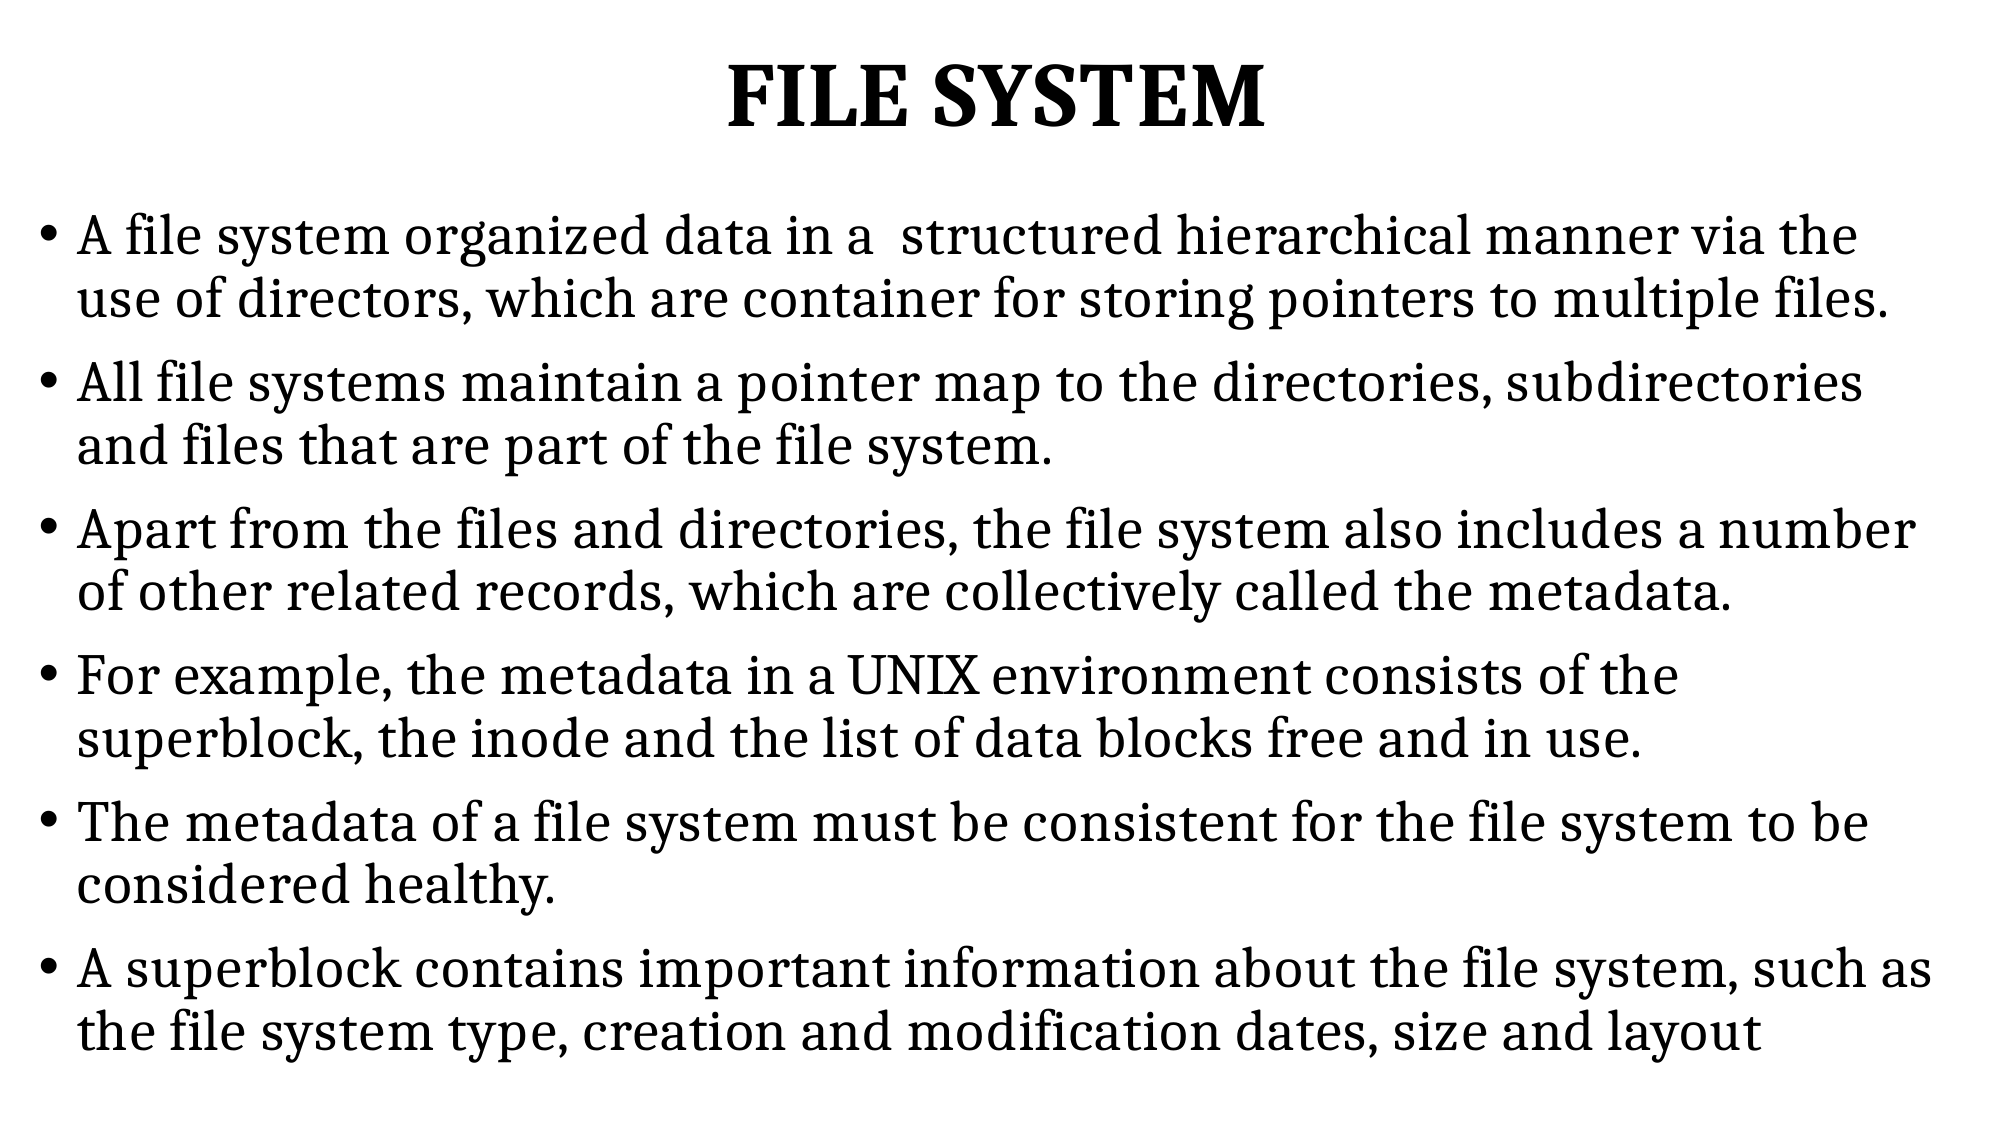

# FILE SYSTEM
A file system organized data in a  structured hierarchical manner via the use of directors, which are container for storing pointers to multiple files.
All file systems maintain a pointer map to the directories, subdirectories and files that are part of the file system.
Apart from the files and directories, the file system also includes a number of other related records, which are collectively called the metadata.
For example, the metadata in a UNIX environment consists of the superblock, the inode and the list of data blocks free and in use.
The metadata of a file system must be consistent for the file system to be considered healthy.
A superblock contains important information about the file system, such as the file system type, creation and modification dates, size and layout